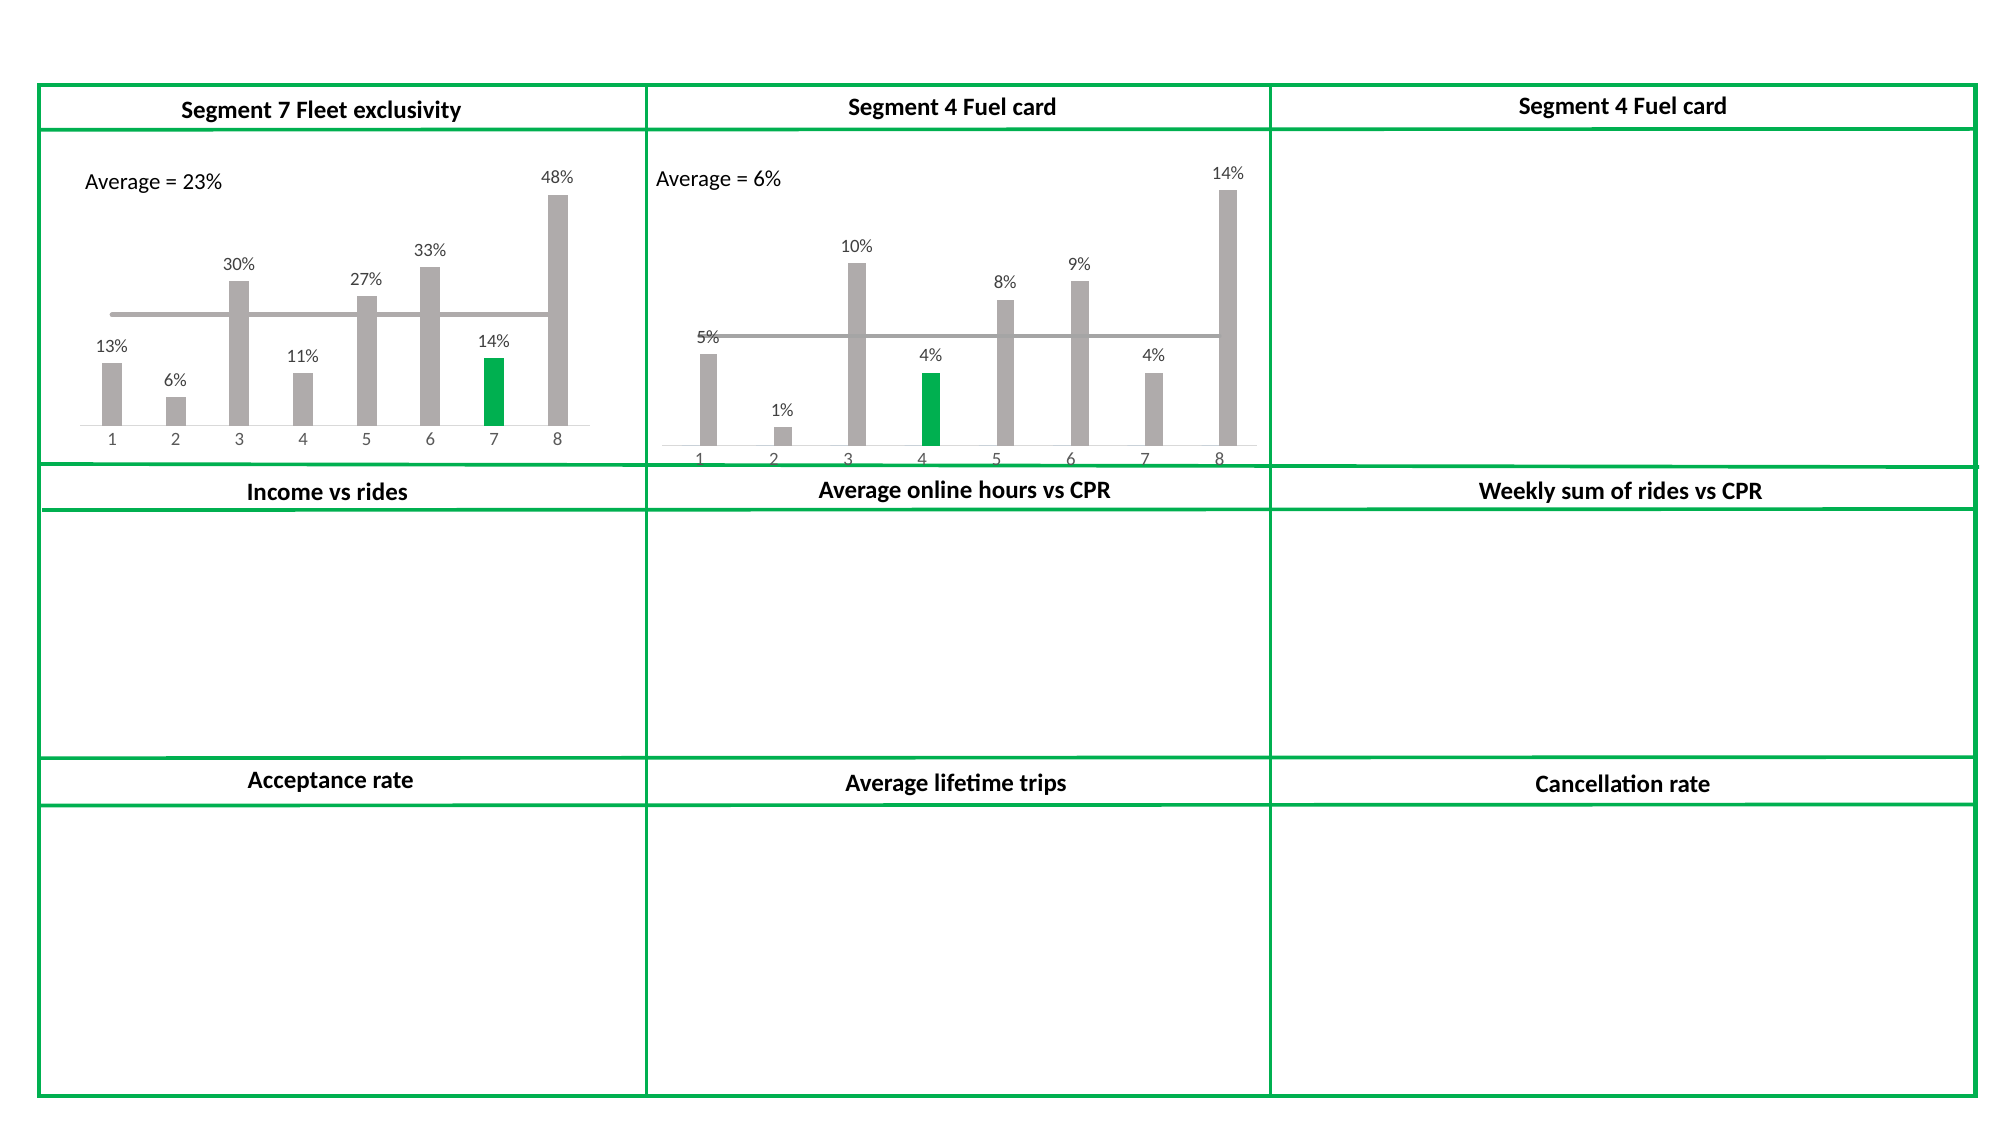

#
Segment 4 Fuel card
Segment 4 Fuel card

Segment 7 Fleet exclusivity

### Chart

| Category |  |  |
|---|---|---|
| 1 | 0.13 | 0.23 |
| 2 | 0.06 | 0.23 |
| 3 | 0.3 | 0.23 |
| 4 | 0.11 | 0.23 |
| 5 | 0.27 | 0.23 |
| 6 | 0.33 | 0.23 |
| 7 | 0.14 | 0.23 |
| 8 | 0.48 | 0.23 |

### Chart

| Category |  |  |  |
|---|---|---|---|
Average = 6%
Average = 23%

Average online hours vs CPR
Weekly sum of rides vs CPR
Income vs rides
Acceptance rate
Average lifetime trips
Cancellation rate